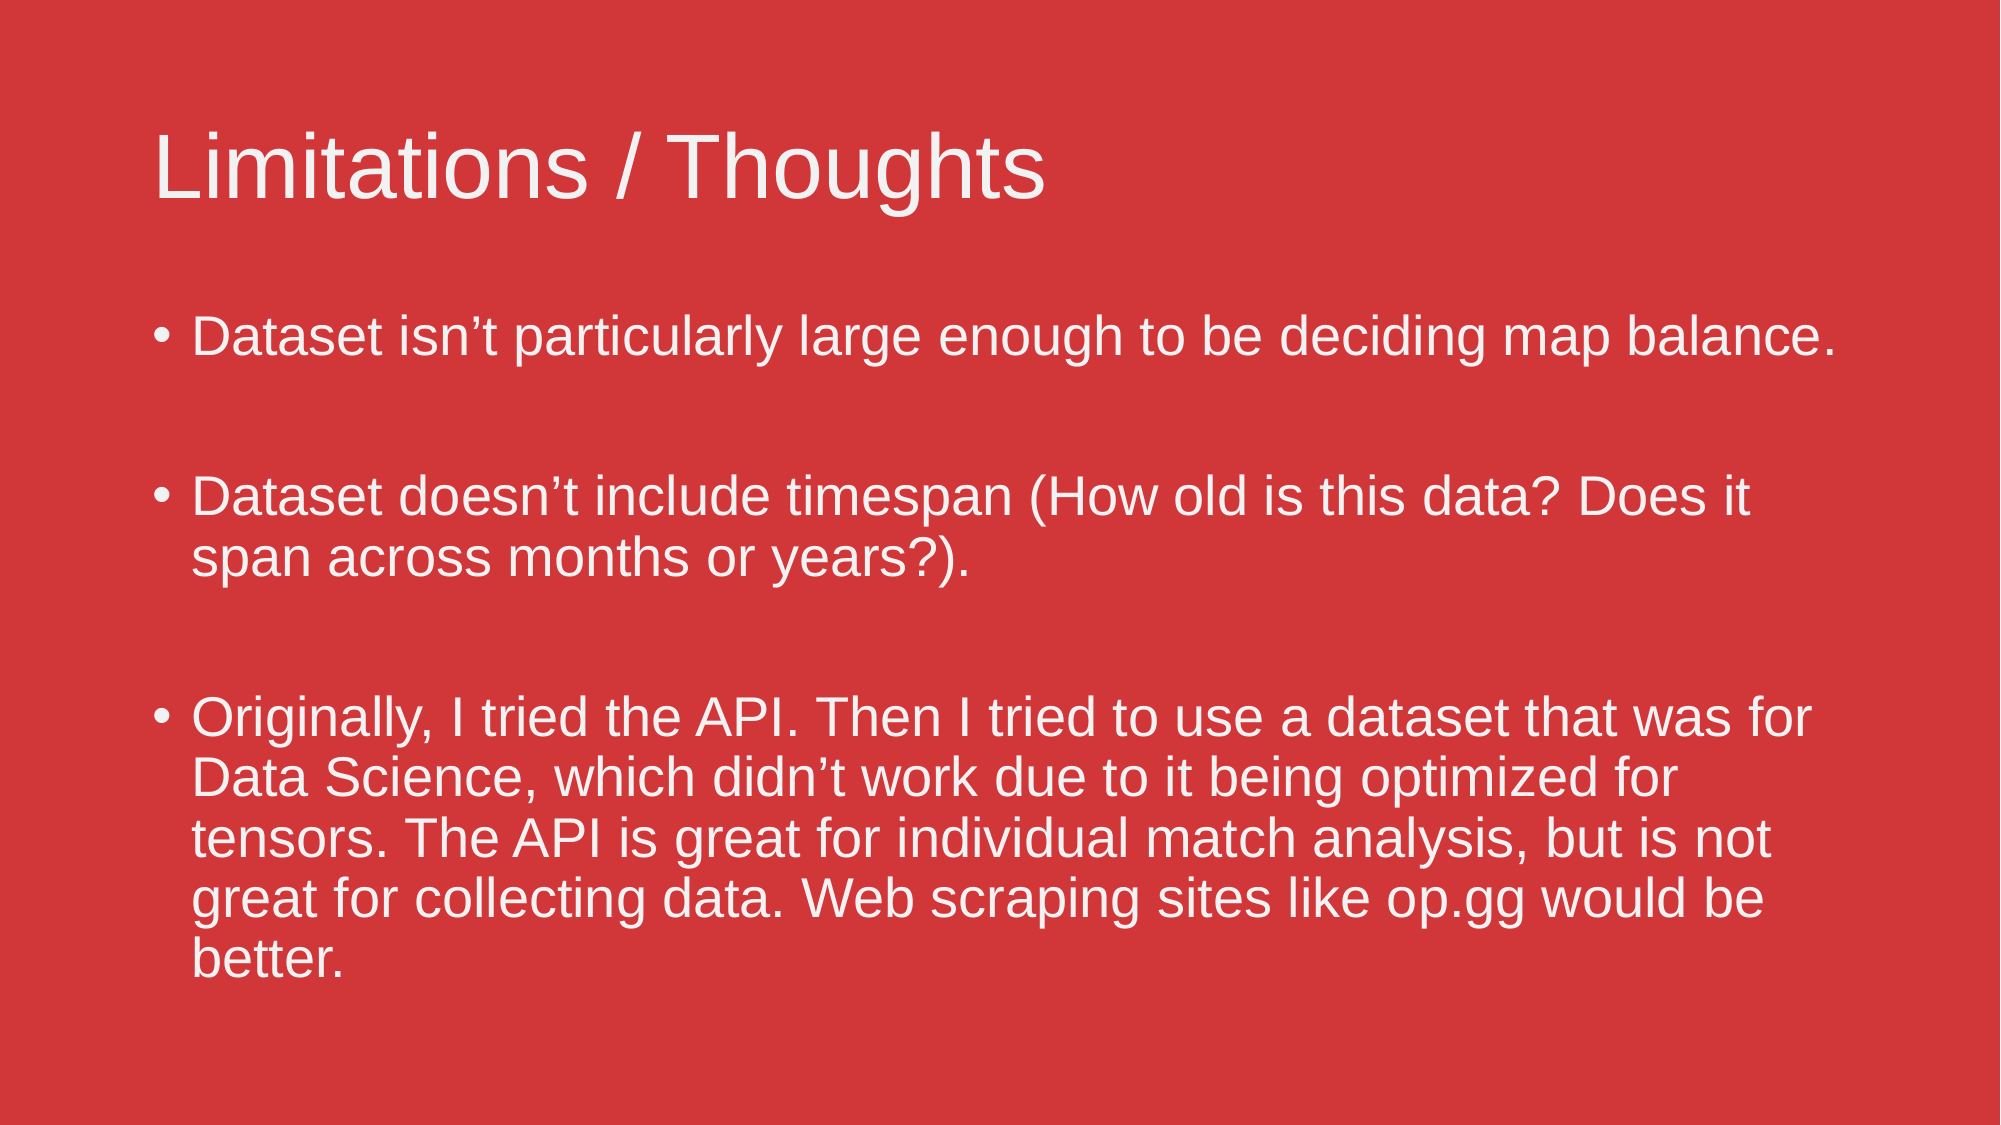

# Limitations / Thoughts
Dataset isn’t particularly large enough to be deciding map balance.

Dataset doesn’t include timespan (How old is this data? Does it span across months or years?).

Originally, I tried the API. Then I tried to use a dataset that was for Data Science, which didn’t work due to it being optimized for tensors. The API is great for individual match analysis, but is not great for collecting data. Web scraping sites like op.gg would be better.